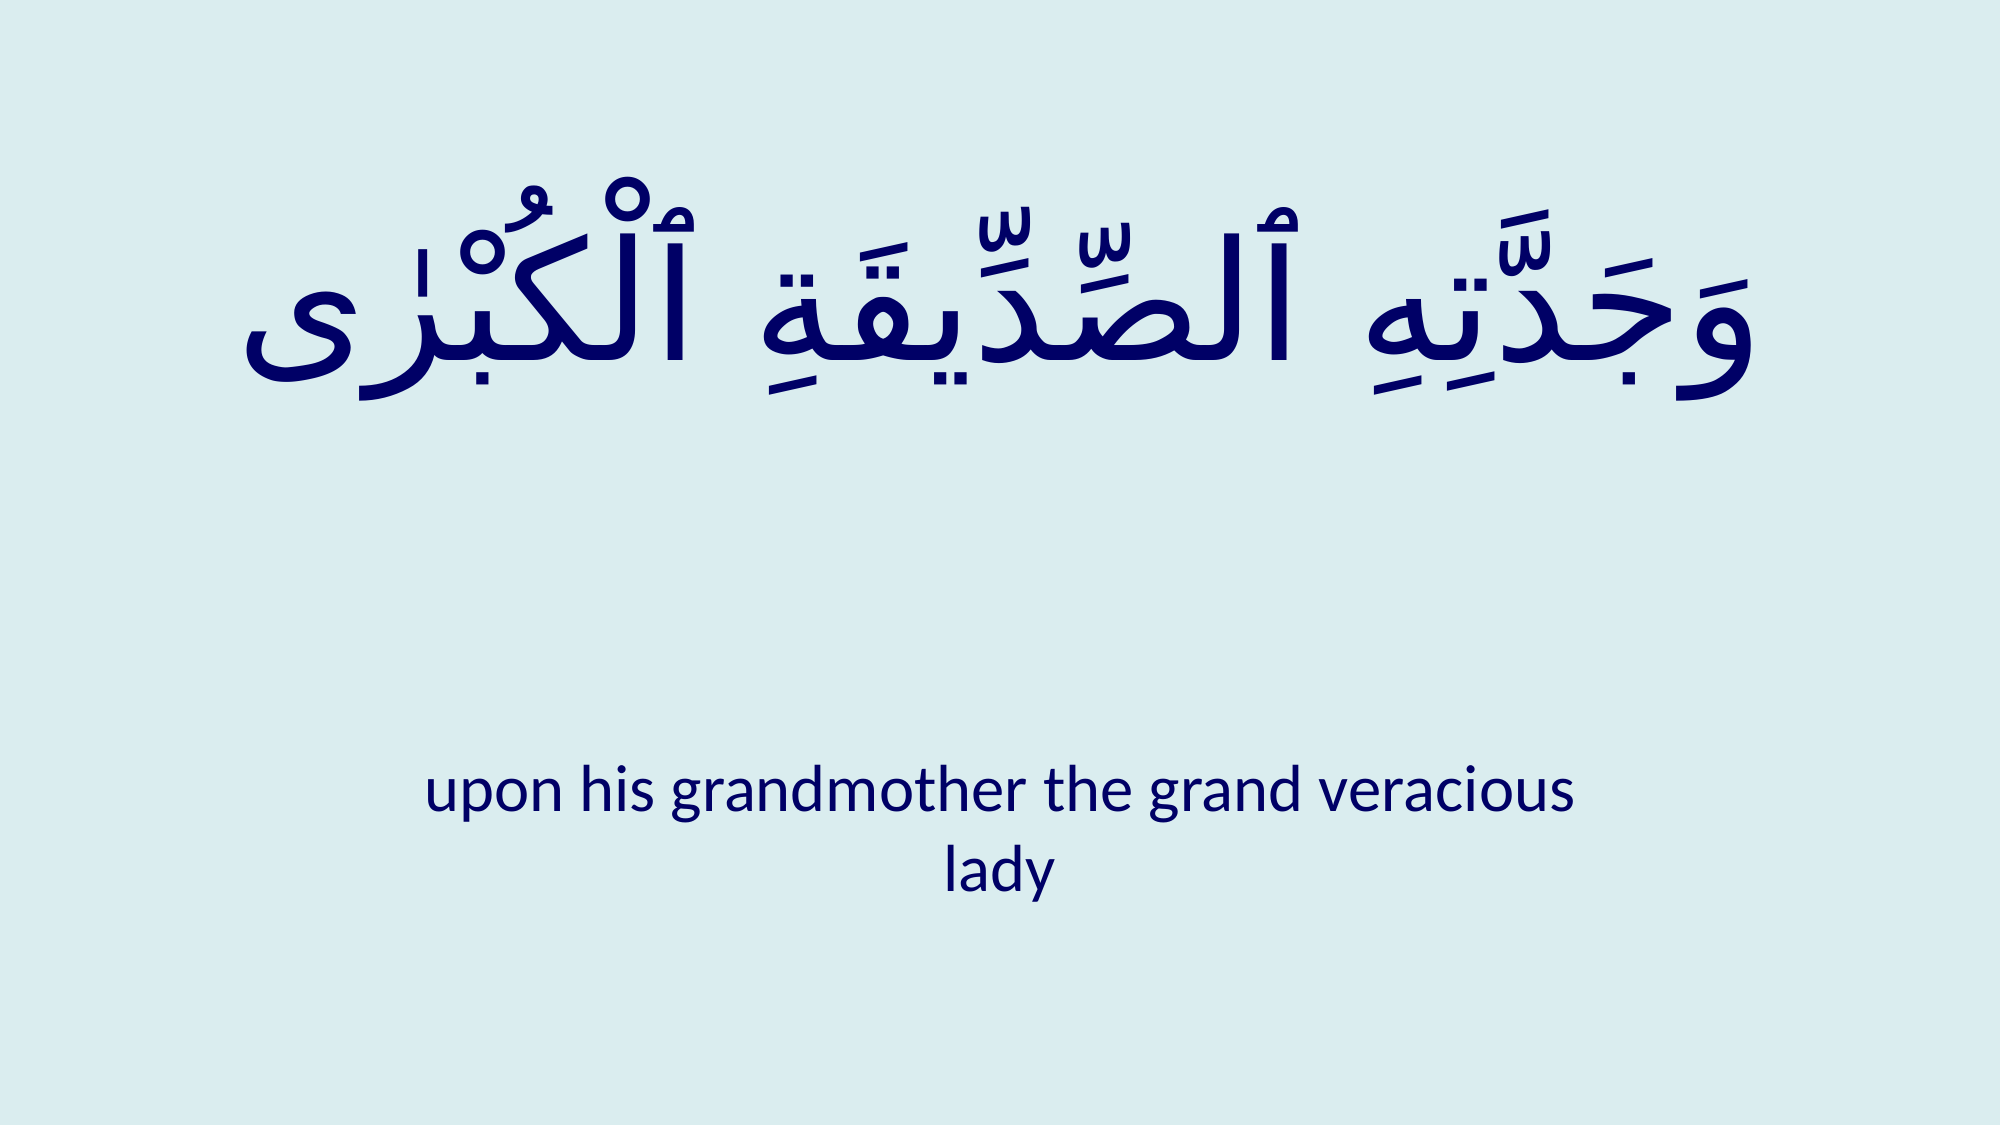

# وَجَدَّتِهِ ٱلصِّدِّيقَةِ ٱلْكُبْرٰى
upon his grandmother the grand veracious lady